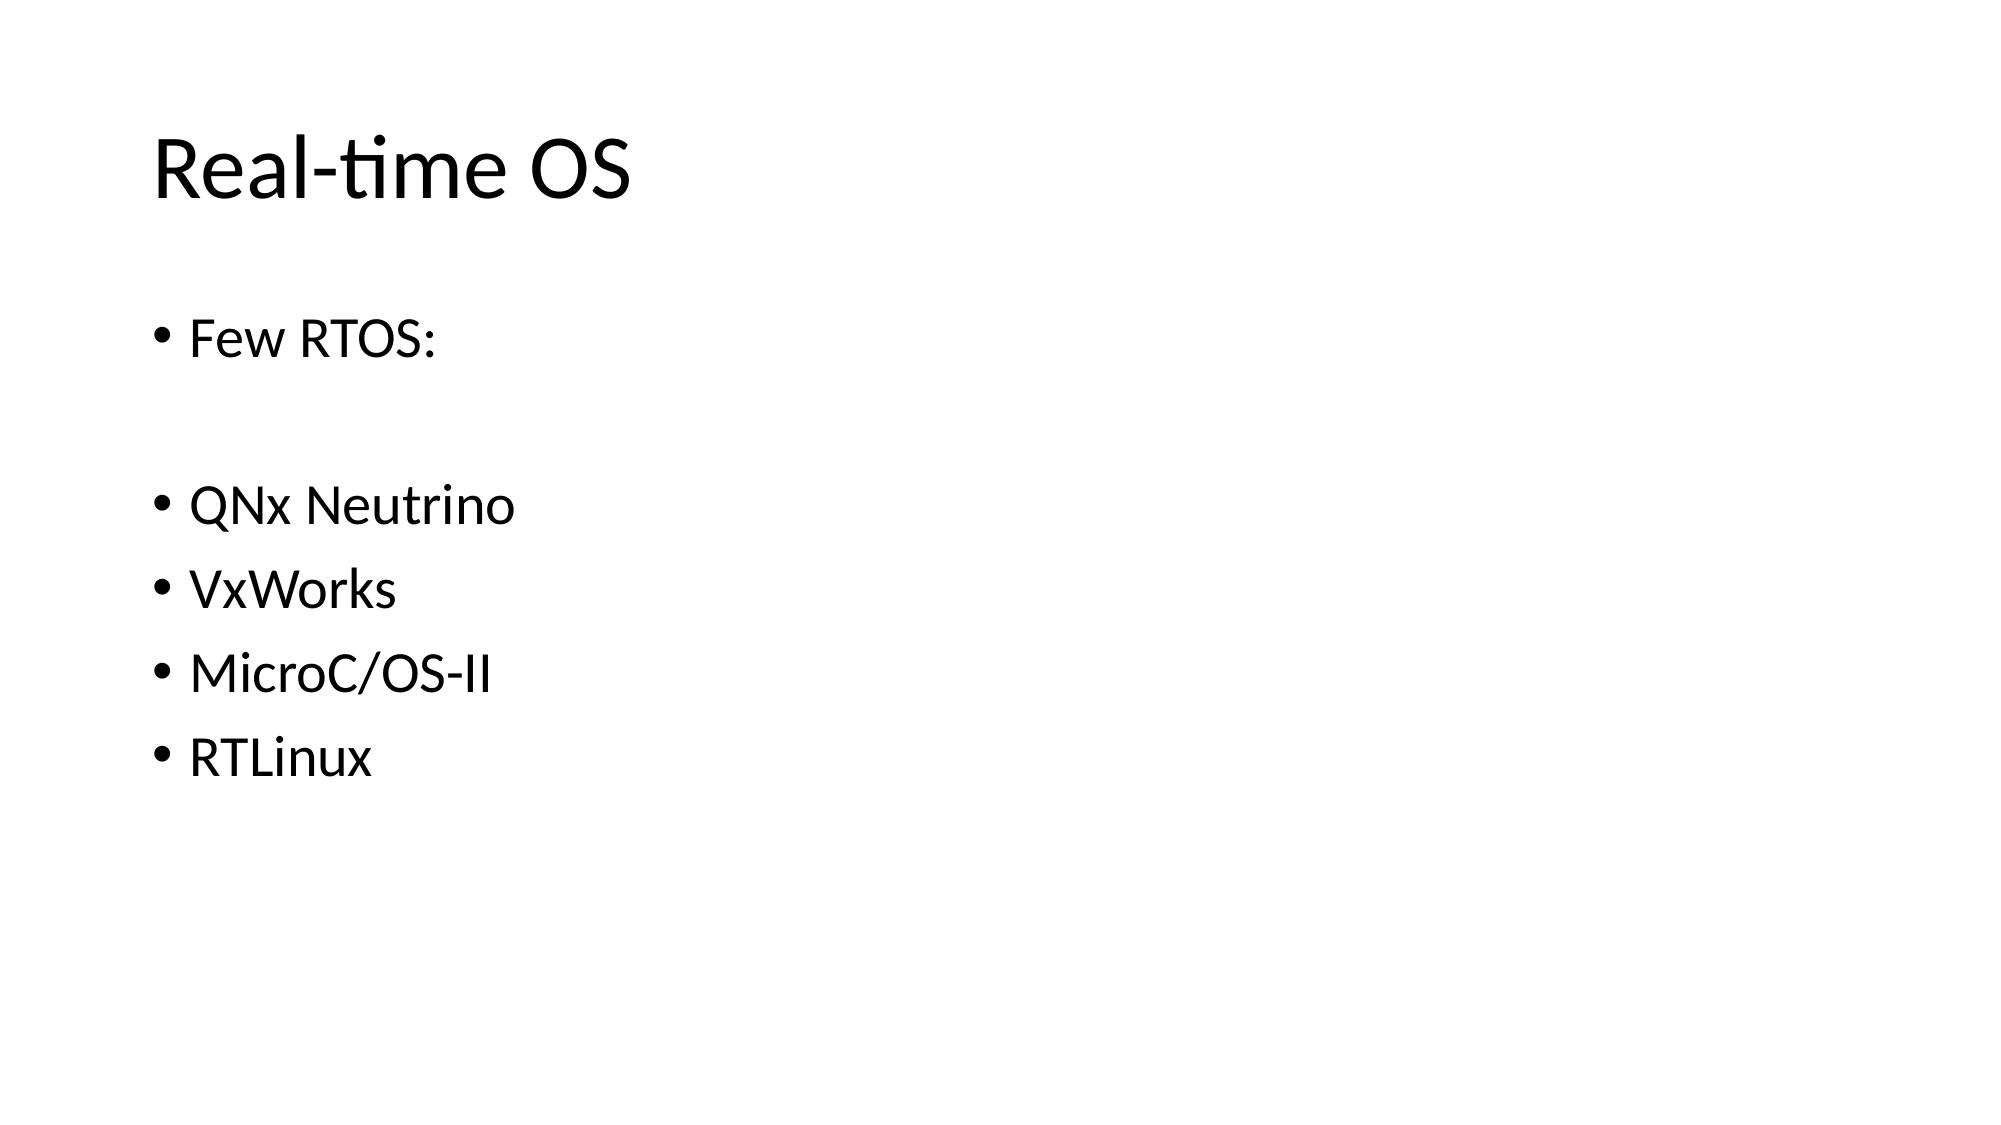

# Real-time OS
Few RTOS:

QNx Neutrino
VxWorks
MicroC/OS-II
RTLinux